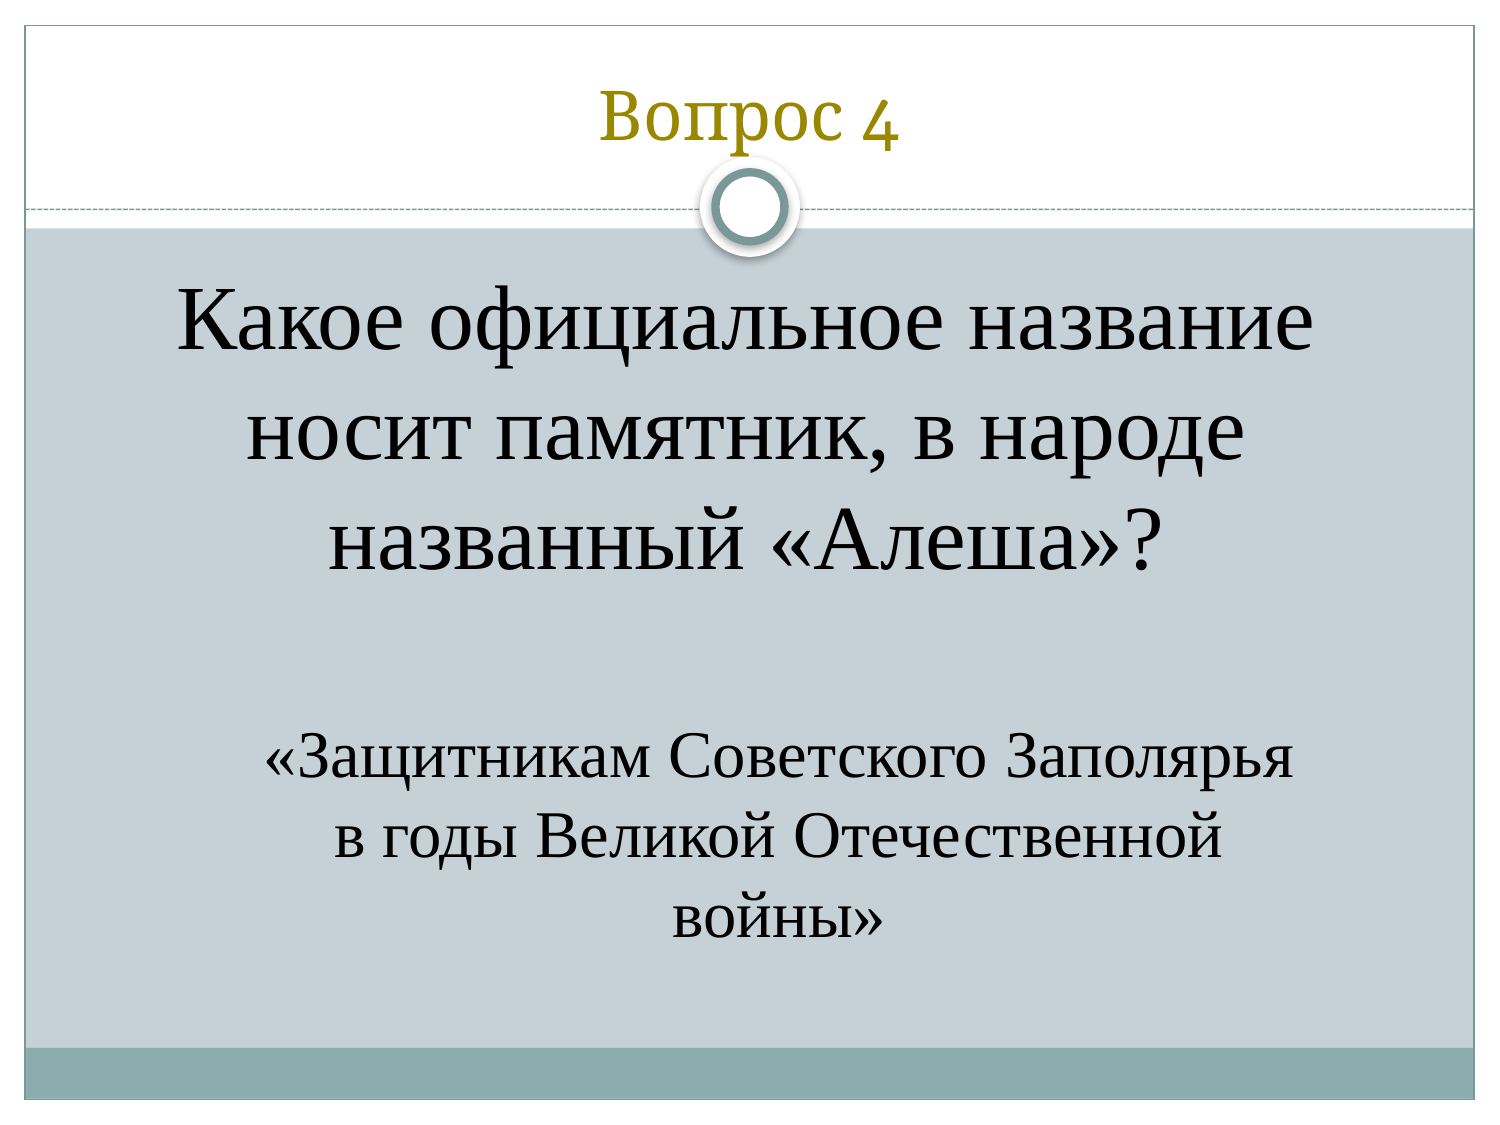

# Вопрос 4
Какое официальное название носит памятник, в народе названный «Алеша»?
«Защитникам Советского Заполярья в годы Великой Отечественной войны»